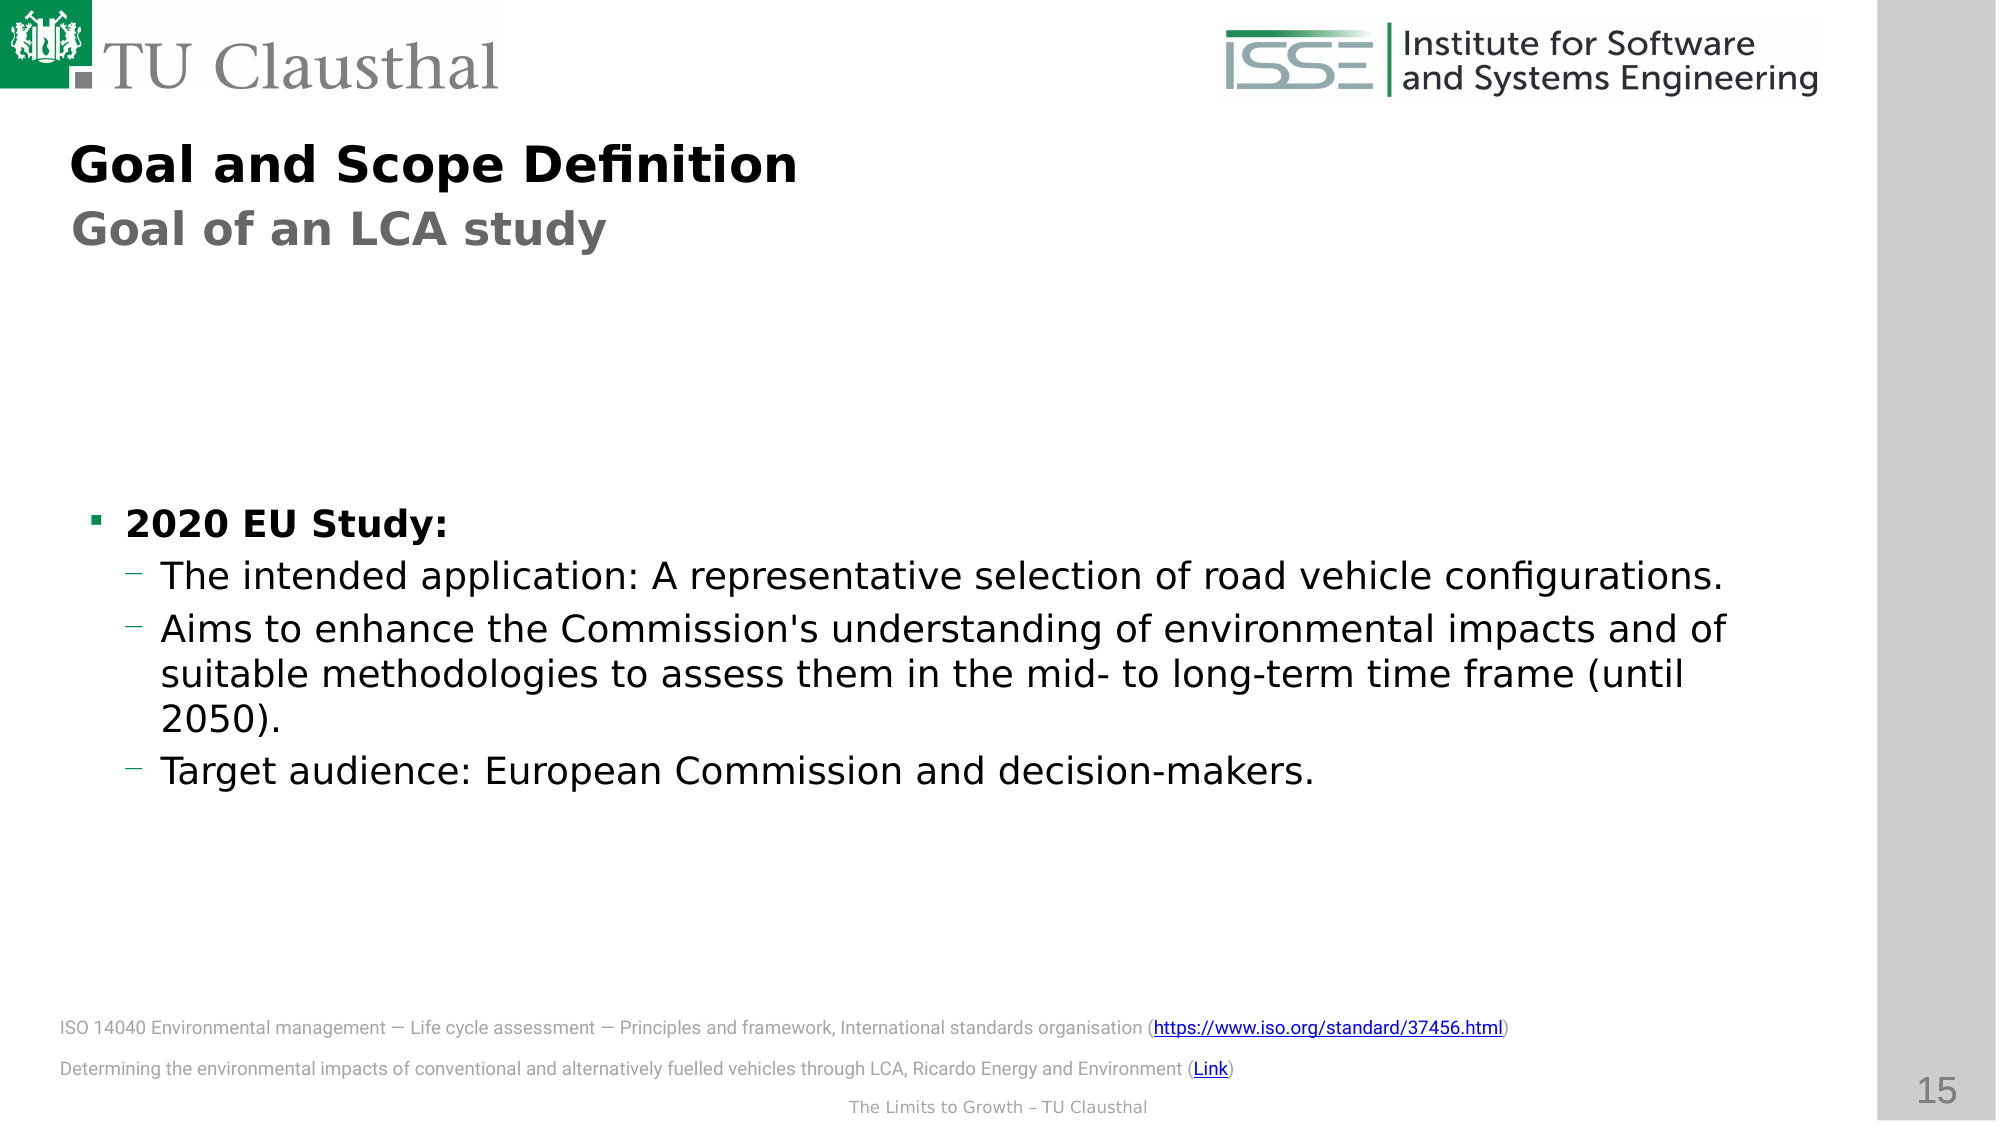

Goal and Scope Definition
Goal of an LCA study

2020 EU Study:
The intended application: A representative selection of road vehicle configurations.
Aims to enhance the Commission's understanding of environmental impacts and of suitable methodologies to assess them in the mid- to long-term time frame (until 2050).
Target audience: European Commission and decision-makers.
ISO 14040 Environmental management — Life cycle assessment — Principles and framework, International standards organisation (https://www.iso.org/standard/37456.html)
Determining the environmental impacts of conventional and alternatively fuelled vehicles through LCA, Ricardo Energy and Environment (Link)